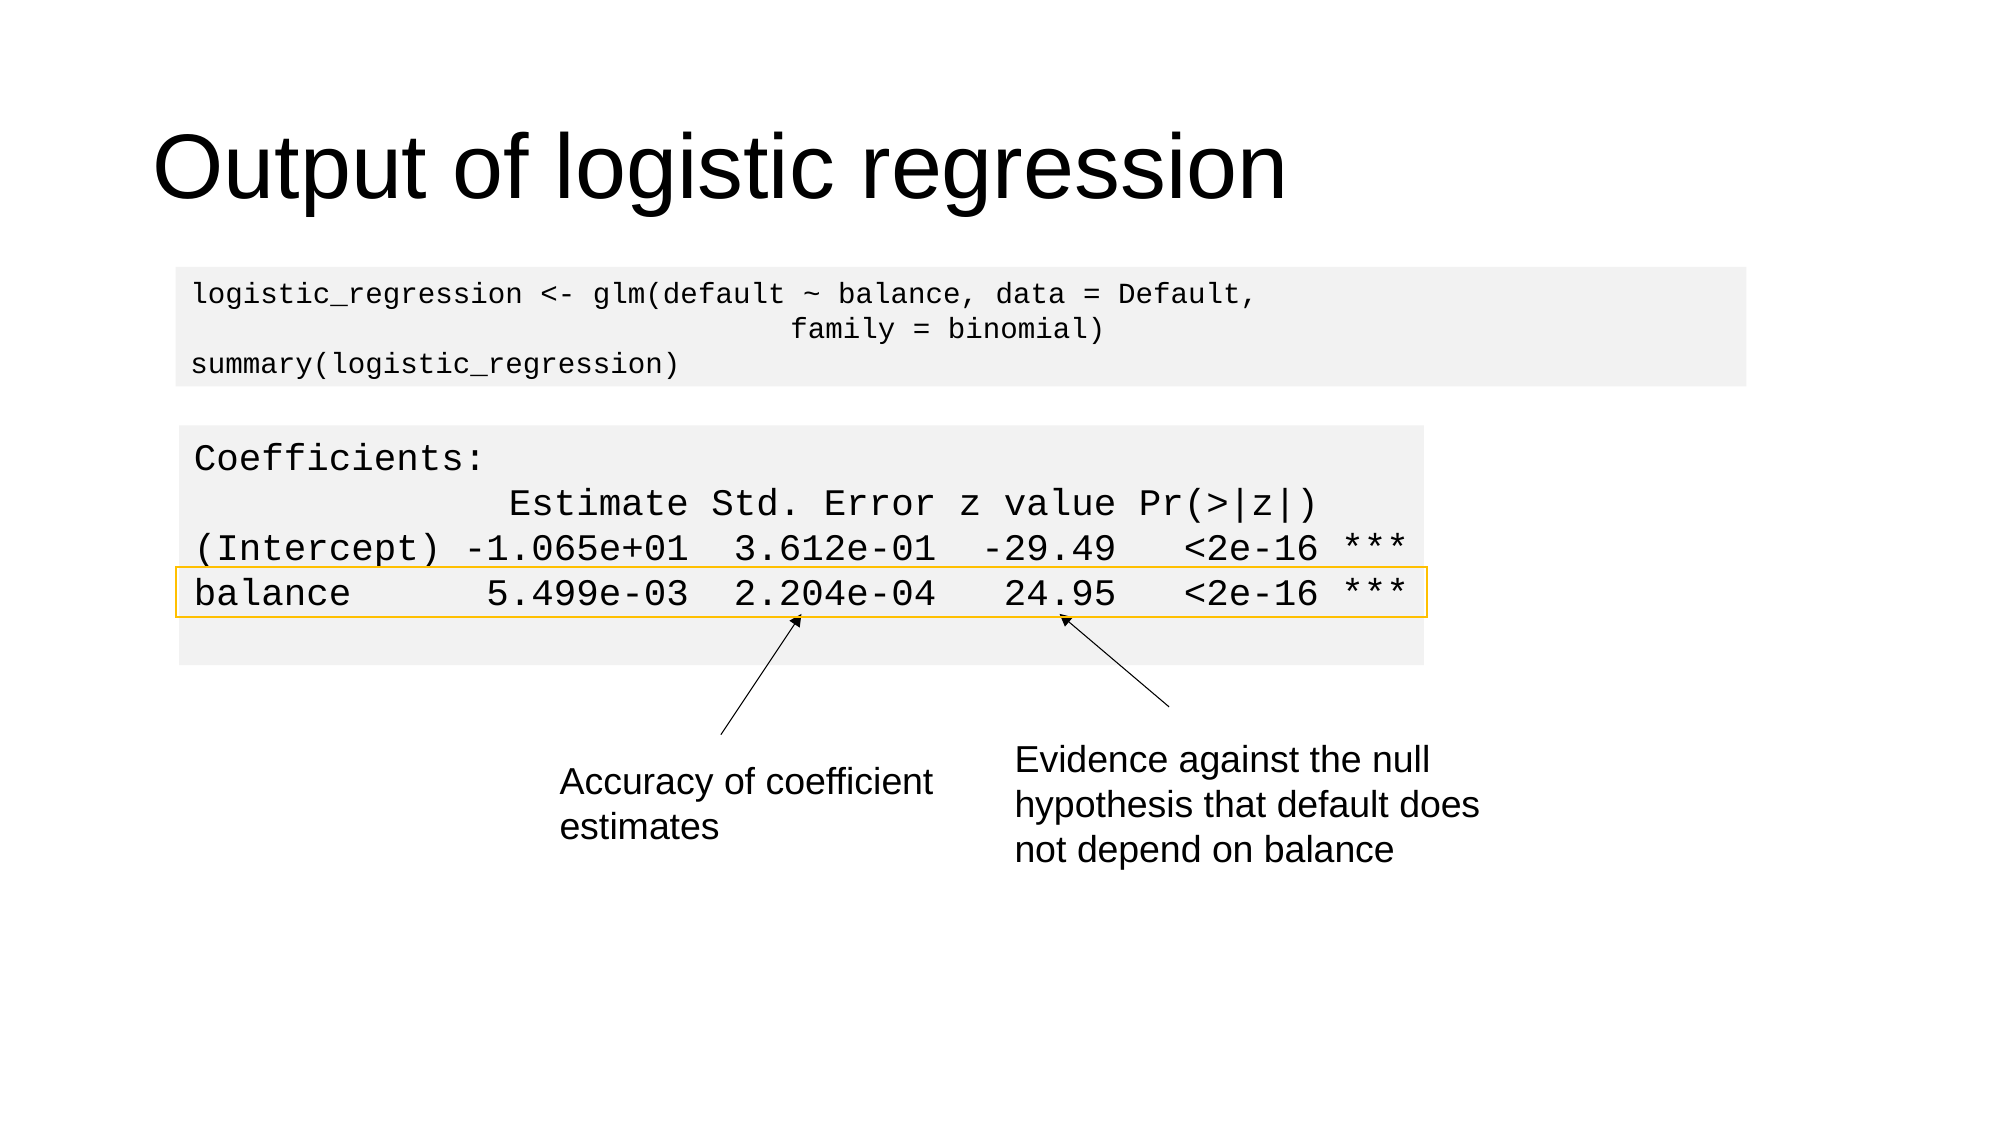

# Output of logistic regression
logistic_regression <- glm(default ~ balance, data = Default,
				family = binomial)
summary(logistic_regression)
Coefficients:
              Estimate Std. Error z value Pr(>|z|)
(Intercept) -1.065e+01  3.612e-01  -29.49   <2e-16 ***
balance      5.499e-03  2.204e-04   24.95   <2e-16 ***

Evidence against the null hypothesis that default does not depend on balance
Accuracy of coefficient estimates